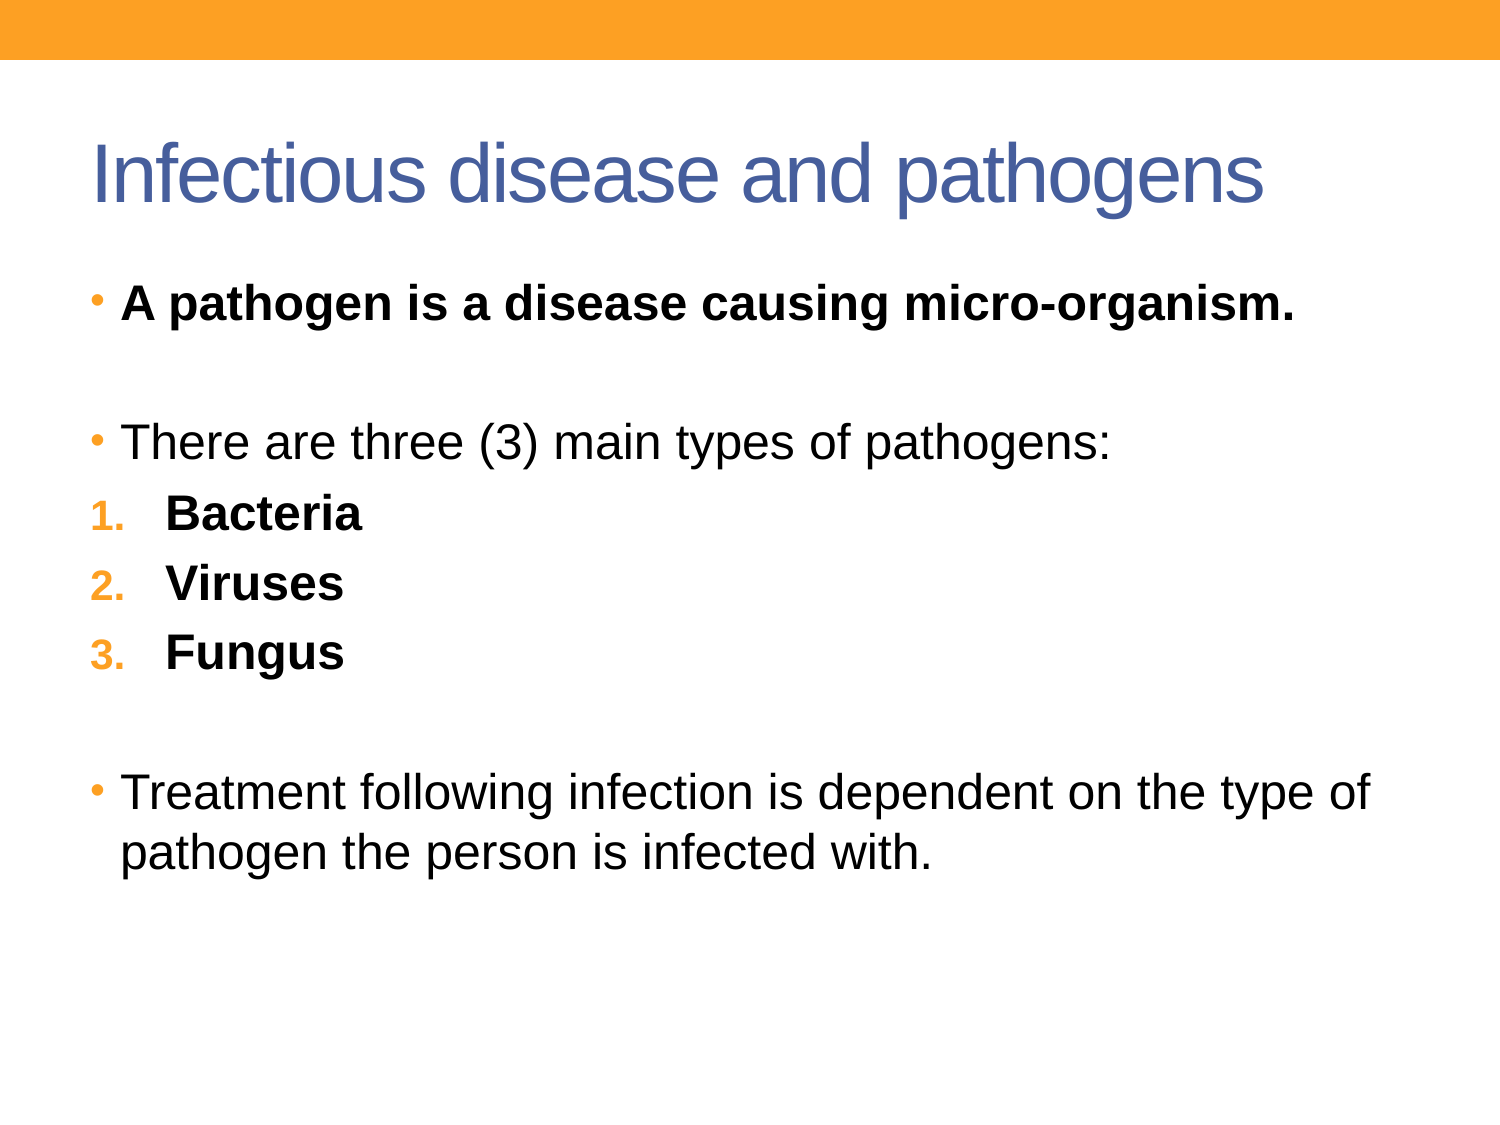

# Infectious disease and pathogens
A pathogen is a disease causing micro-organism.

There are three (3) main types of pathogens:
Bacteria
Viruses
Fungus

Treatment following infection is dependent on the type of pathogen the person is infected with.